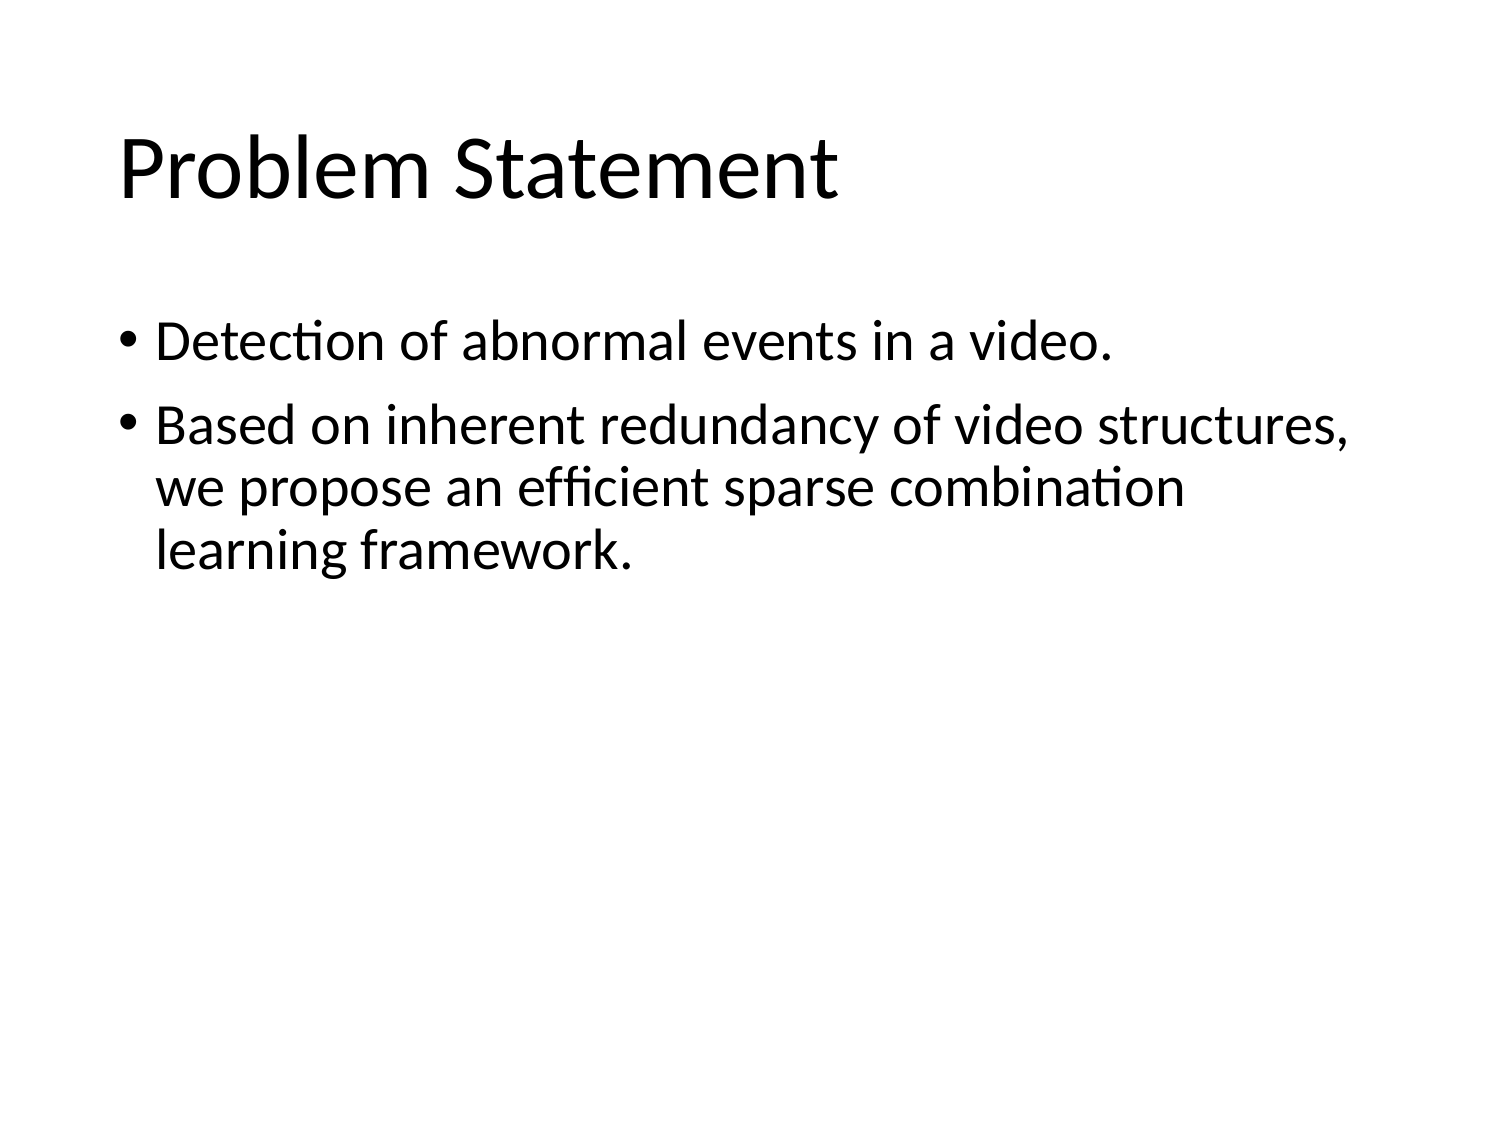

# Problem Statement
Detection of abnormal events in a video.
Based on inherent redundancy of video structures, we propose an efﬁcient sparse combination learning framework.